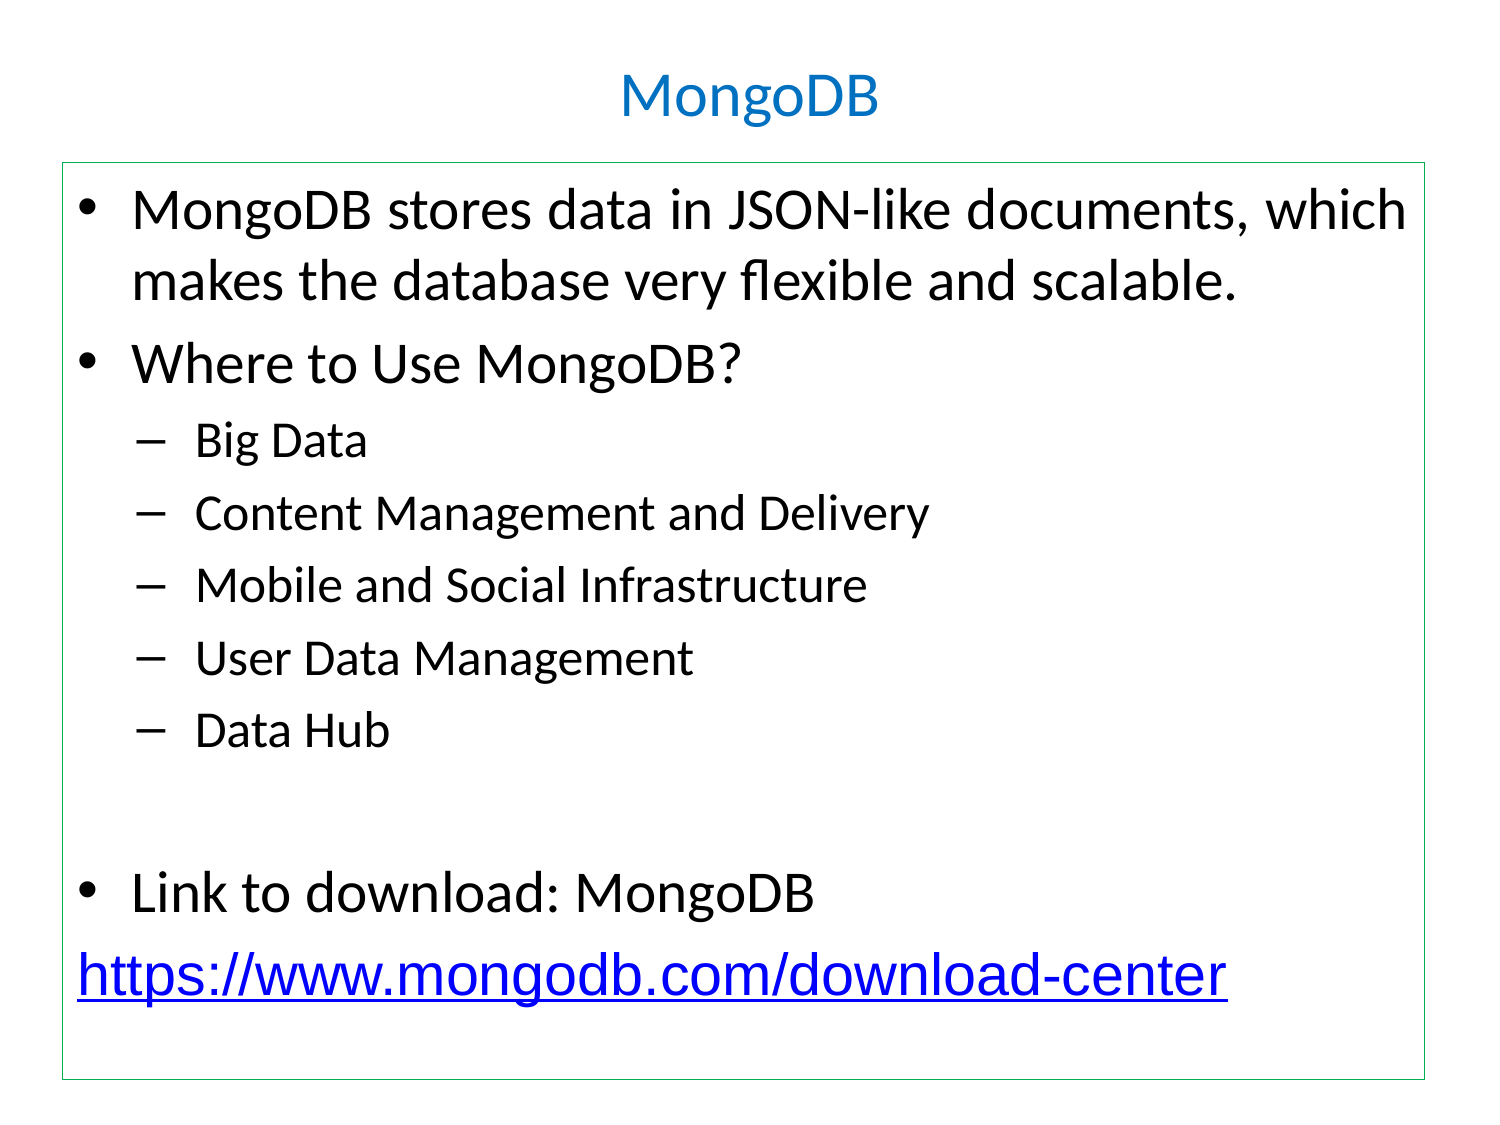

# MongoDB
MongoDB stores data in JSON-like documents, which makes the database very flexible and scalable.
Where to Use MongoDB?
Big Data
Content Management and Delivery
Mobile and Social Infrastructure
User Data Management
Data Hub

Link to download: MongoDB
https://www.mongodb.com/download-center